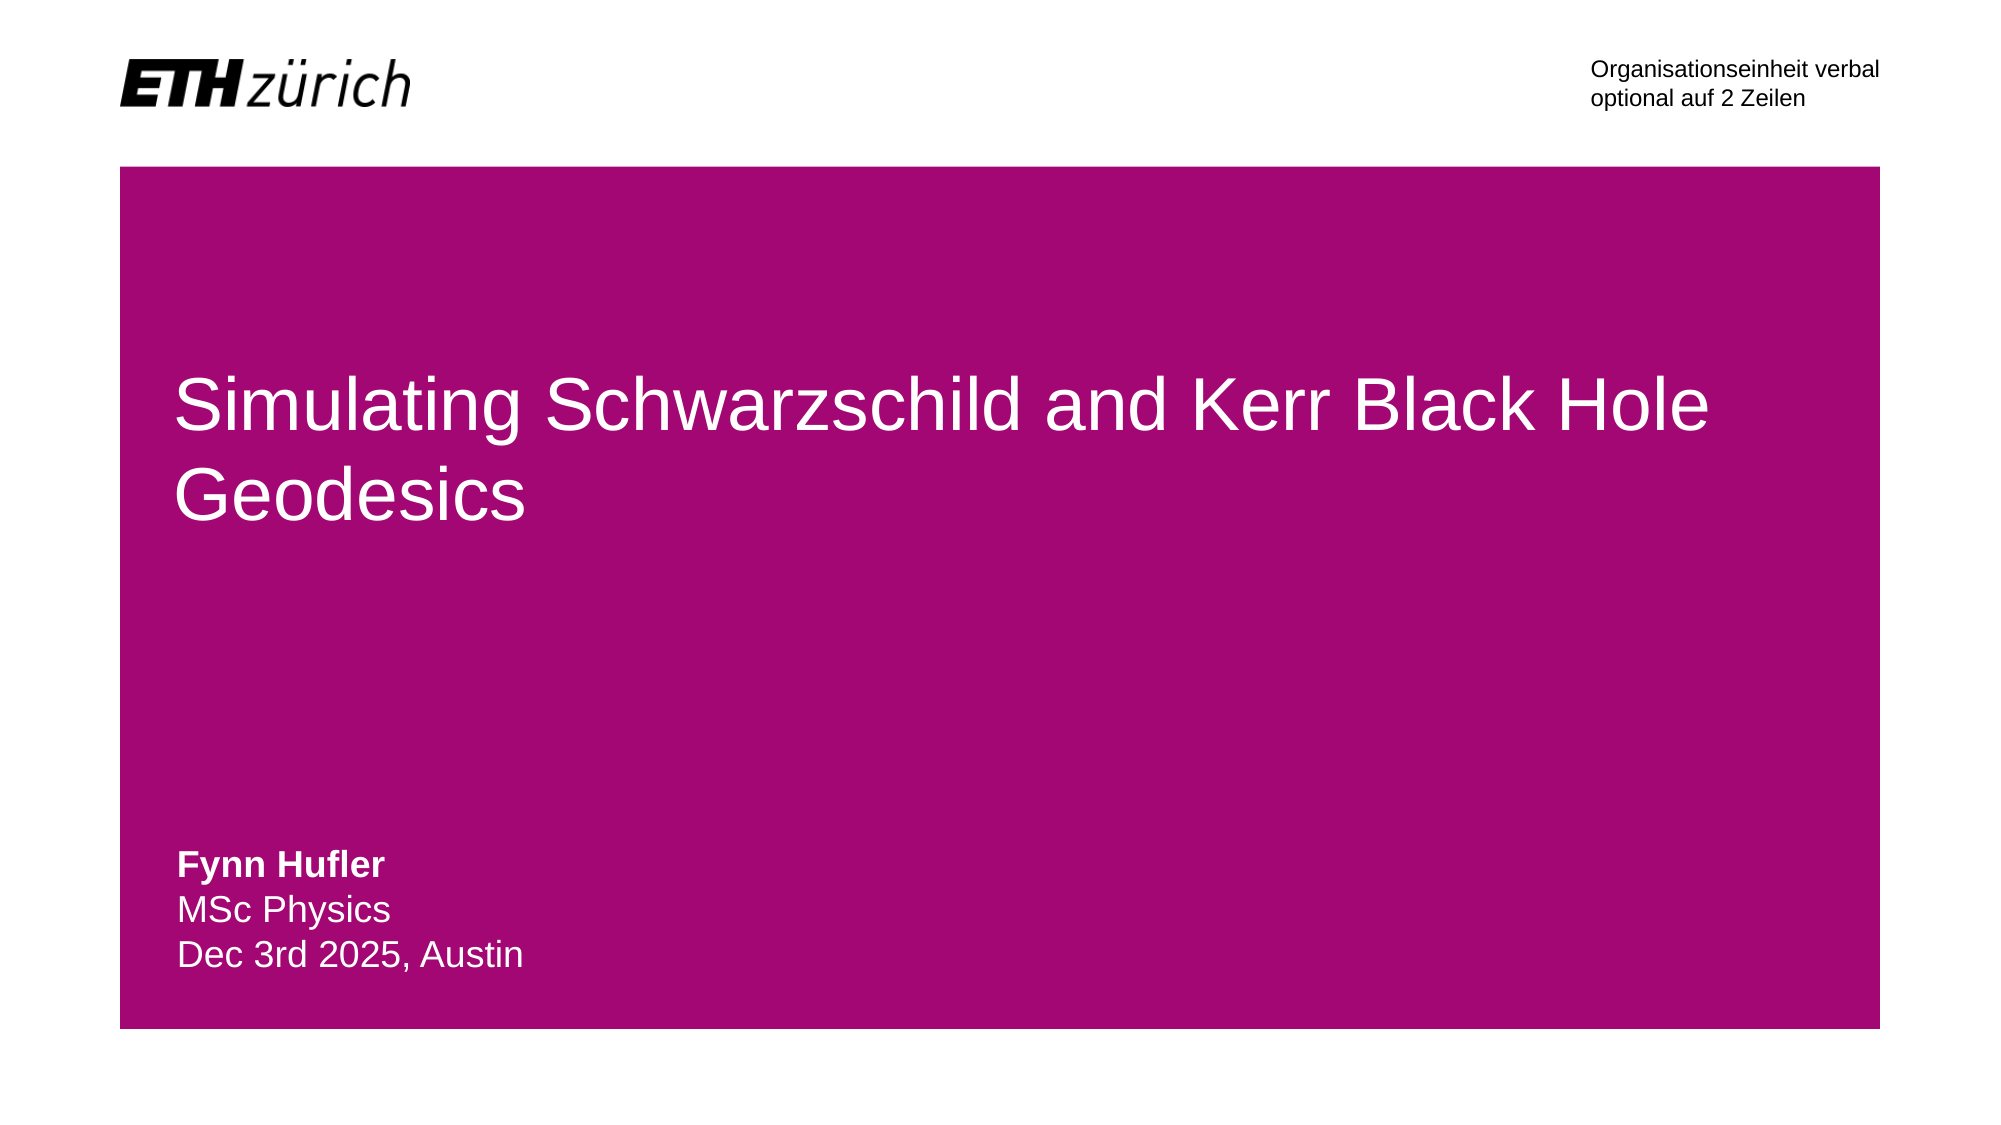

Organisationseinheit verbal
optional auf 2 Zeilen
# Simulating Schwarzschild and Kerr Black Hole Geodesics
Fynn Hufler
MSc Physics
Dec 3rd 2025, Austin